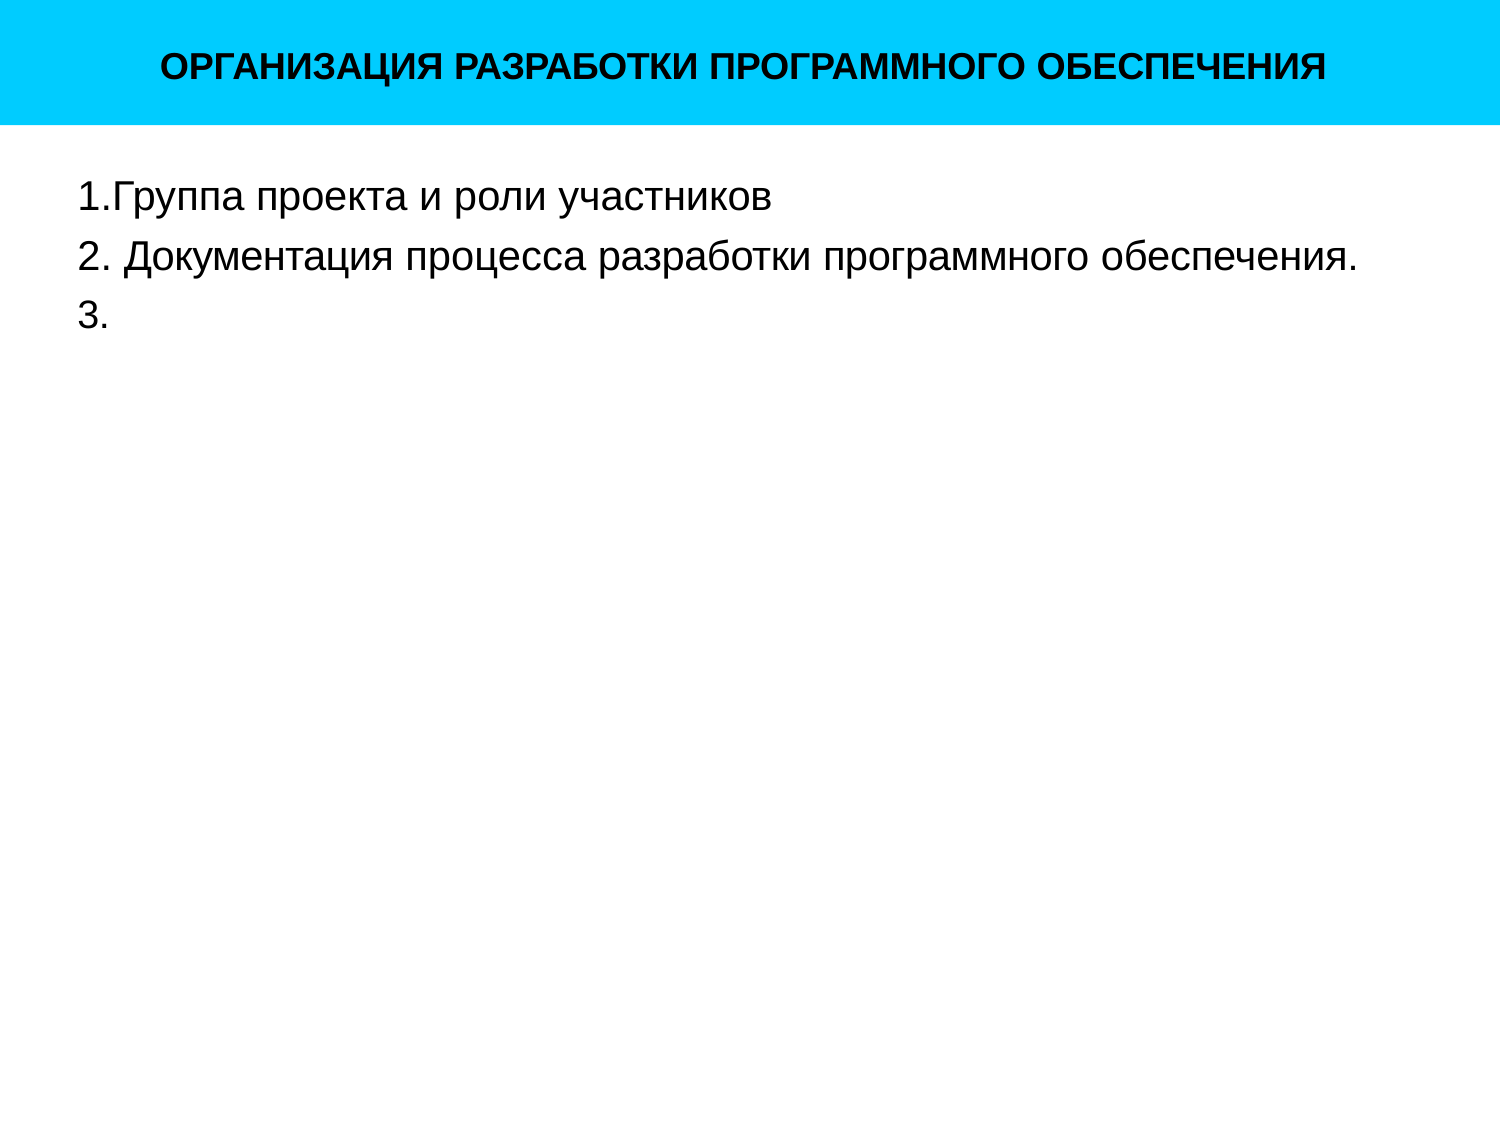

ОРГАНИЗАЦИЯ РАЗРАБОТКИ ПРОГРАММНОГО ОБЕСПЕЧЕНИЯ
# 1.Группа проекта и роли участников
2. Документация процесса разработки программного обеспечения.
3.